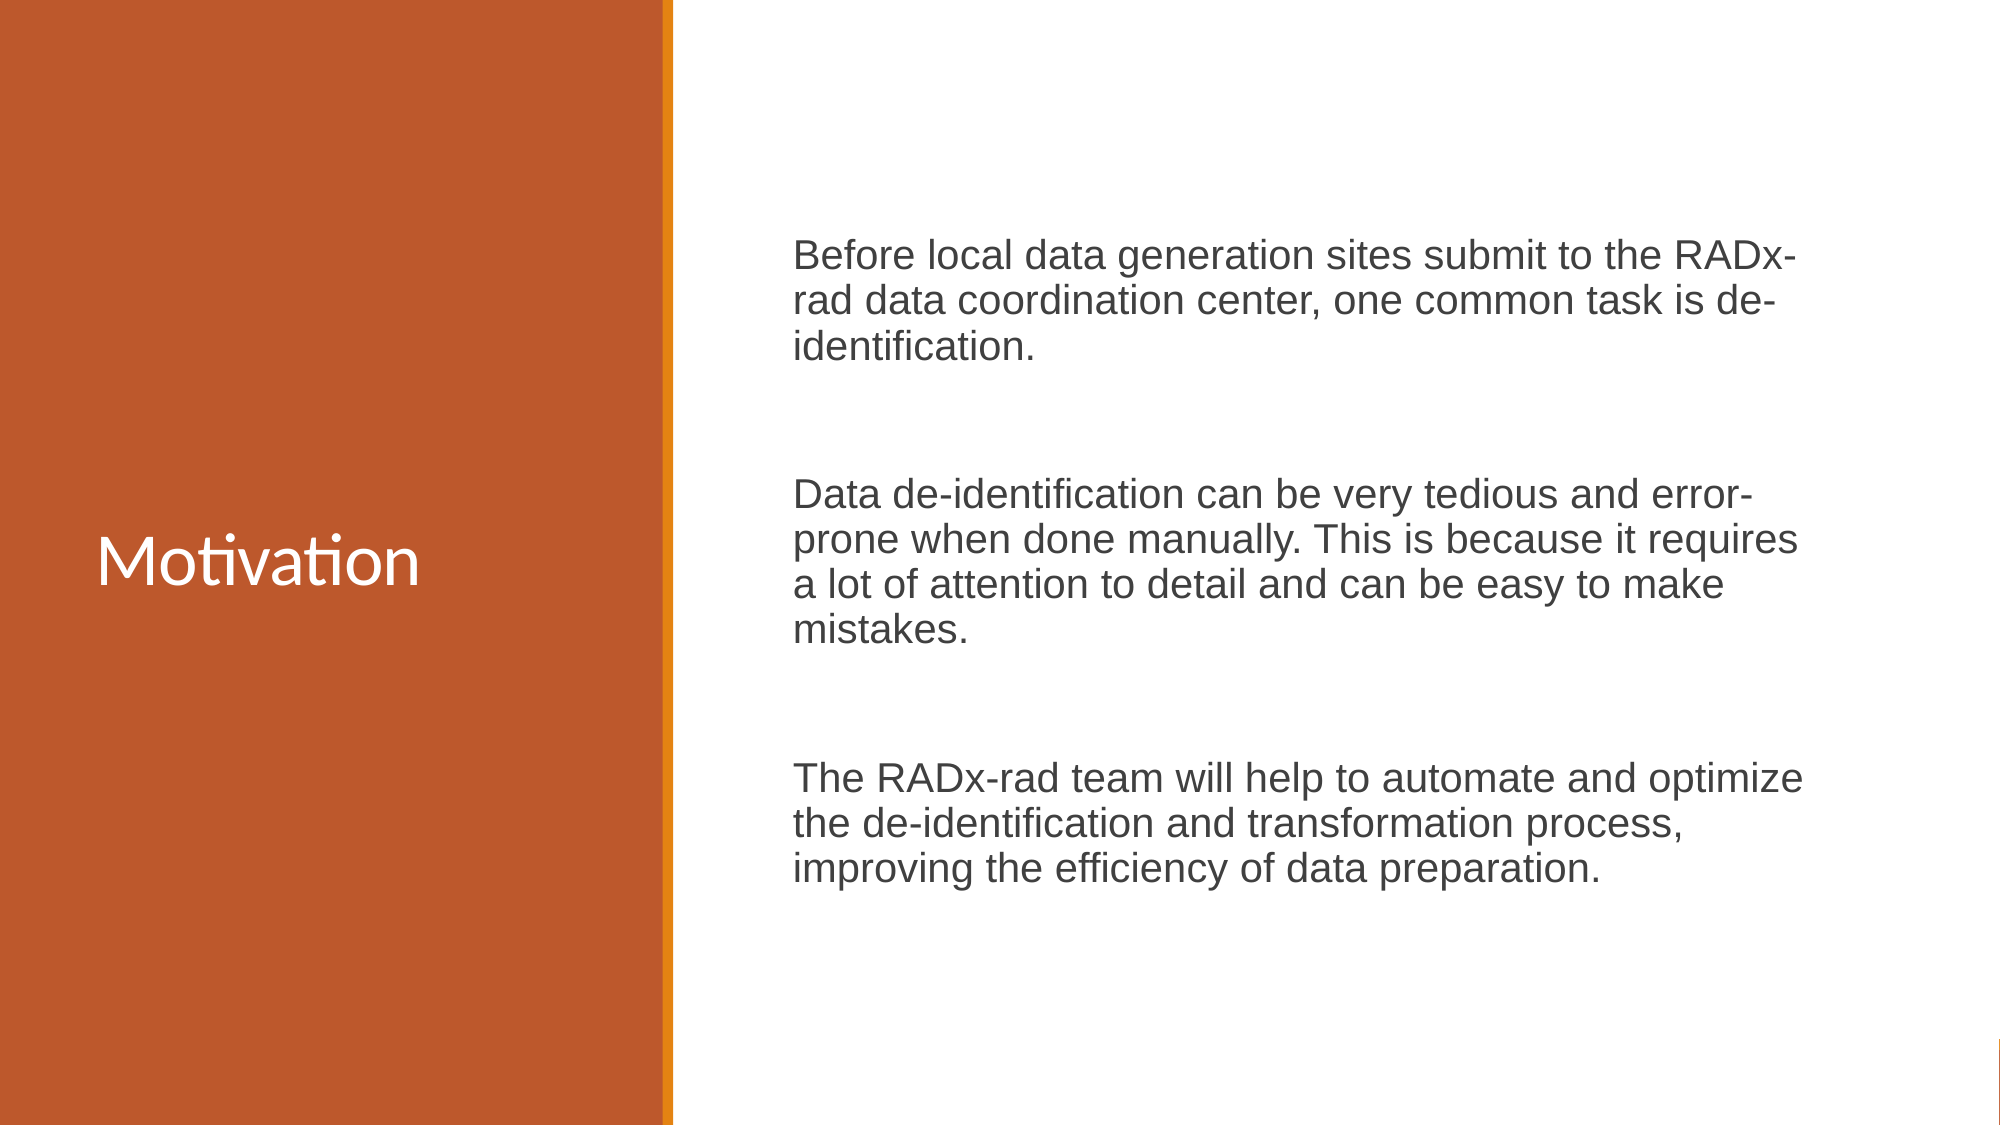

# Motivation
Before local data generation sites submit to the RADx-rad data coordination center, one common task is de-identification.

Data de-identification can be very tedious and error-prone when done manually. This is because it requires a lot of attention to detail and can be easy to make mistakes.

The RADx-rad team will help to automate and optimize the de-identification and transformation process, improving the efficiency of data preparation.